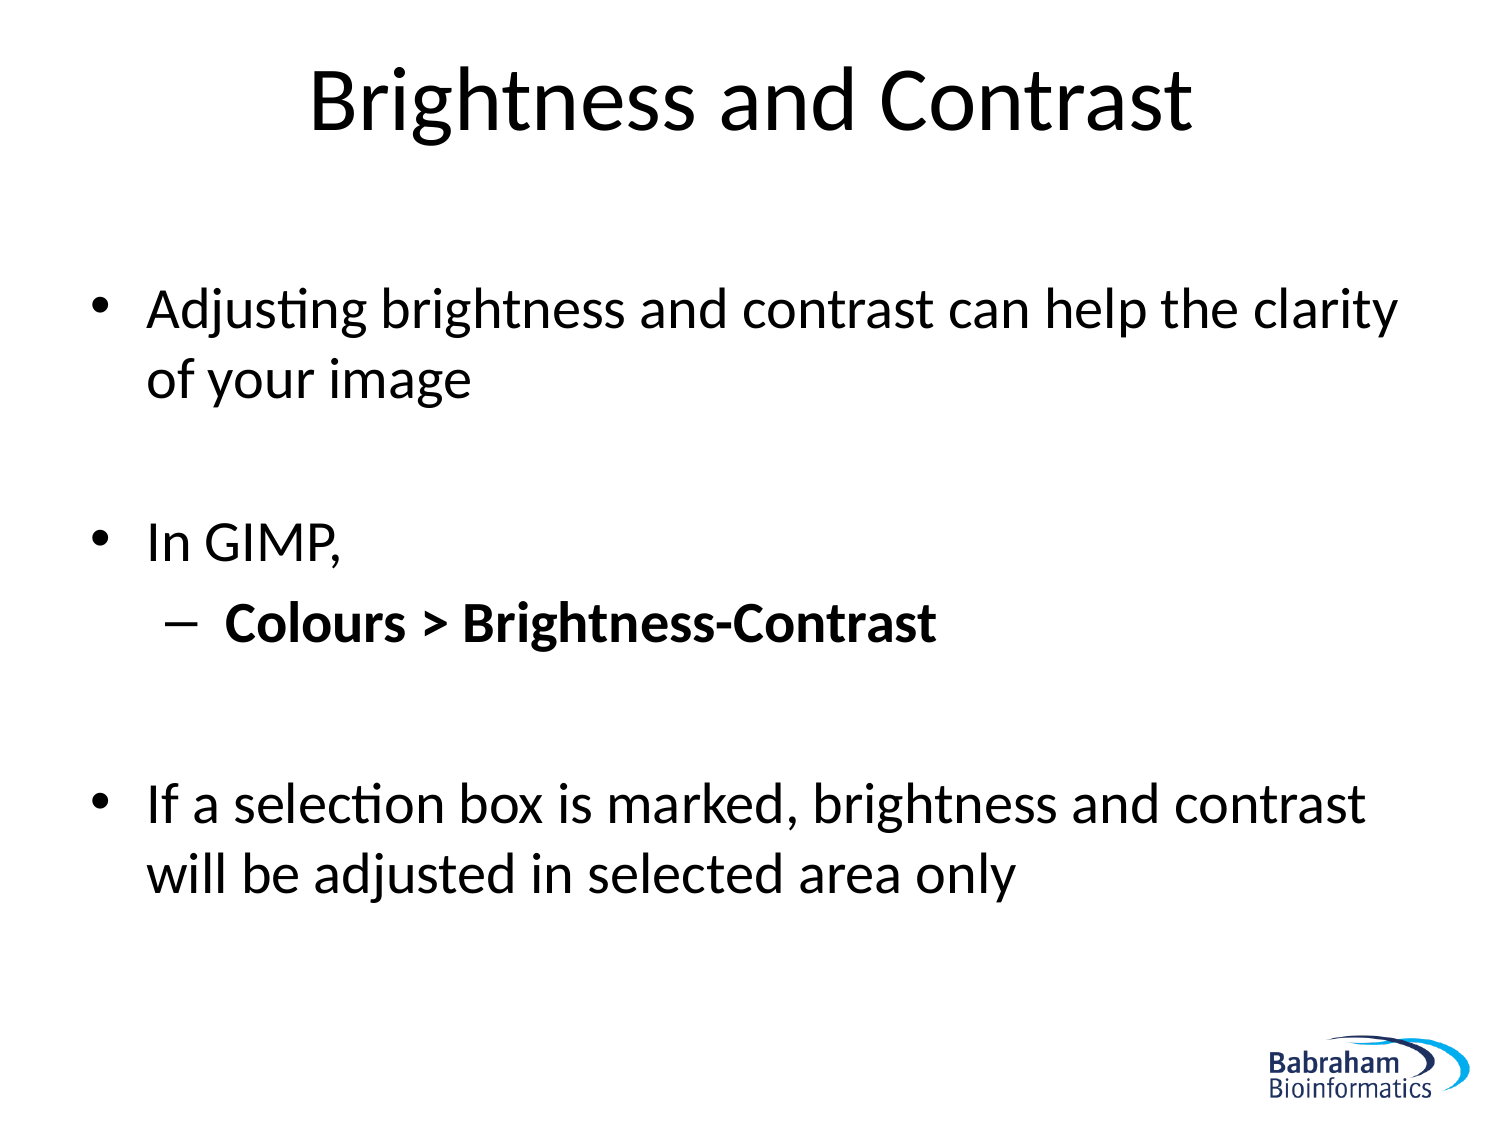

# Brightness and Contrast
Adjusting brightness and contrast can help the clarity of your image

In GIMP,
 Colours > Brightness-Contrast

If a selection box is marked, brightness and contrast will be adjusted in selected area only